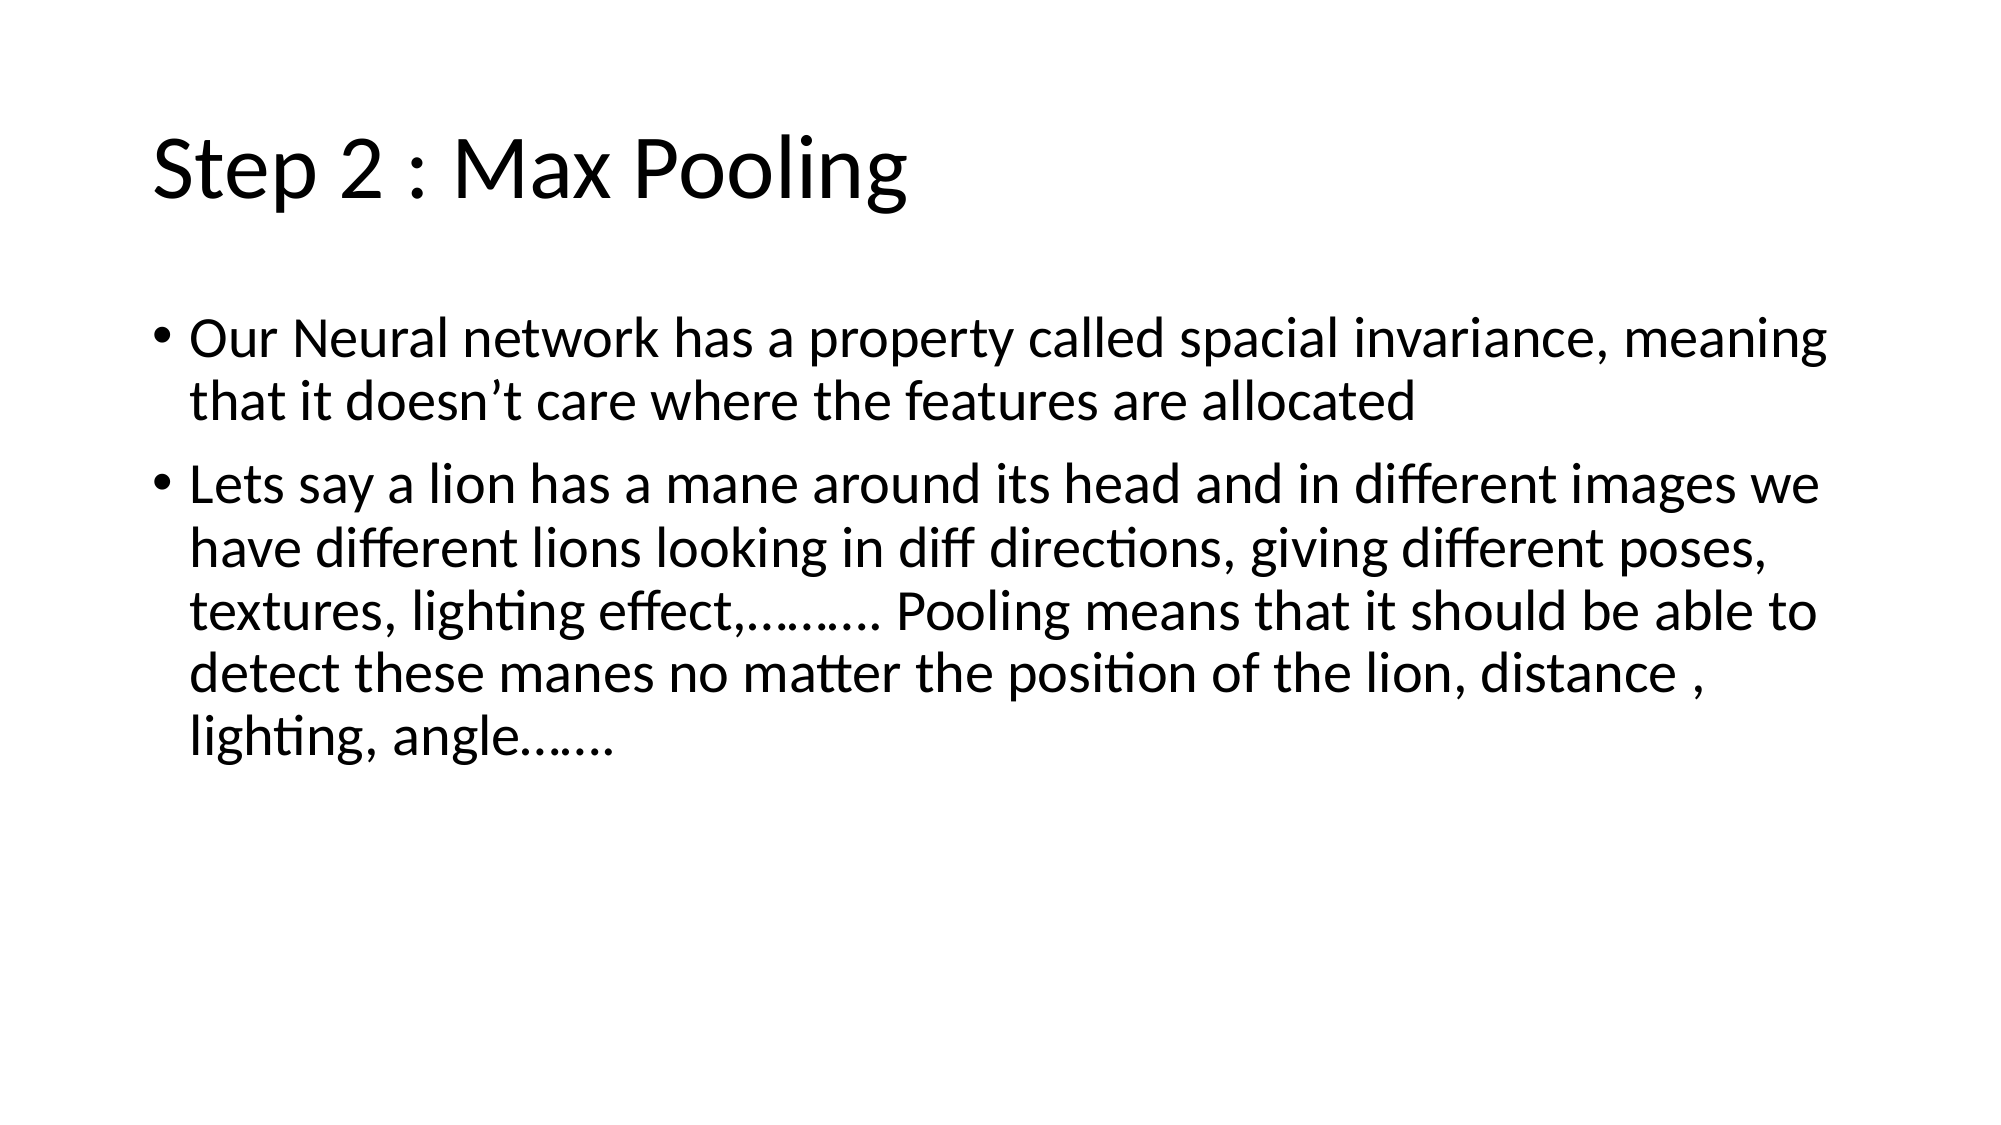

# Step 2 : Max Pooling
Our Neural network has a property called spacial invariance, meaning that it doesn’t care where the features are allocated
Lets say a lion has a mane around its head and in different images we have different lions looking in diff directions, giving different poses, textures, lighting effect,………. Pooling means that it should be able to detect these manes no matter the position of the lion, distance , lighting, angle…….